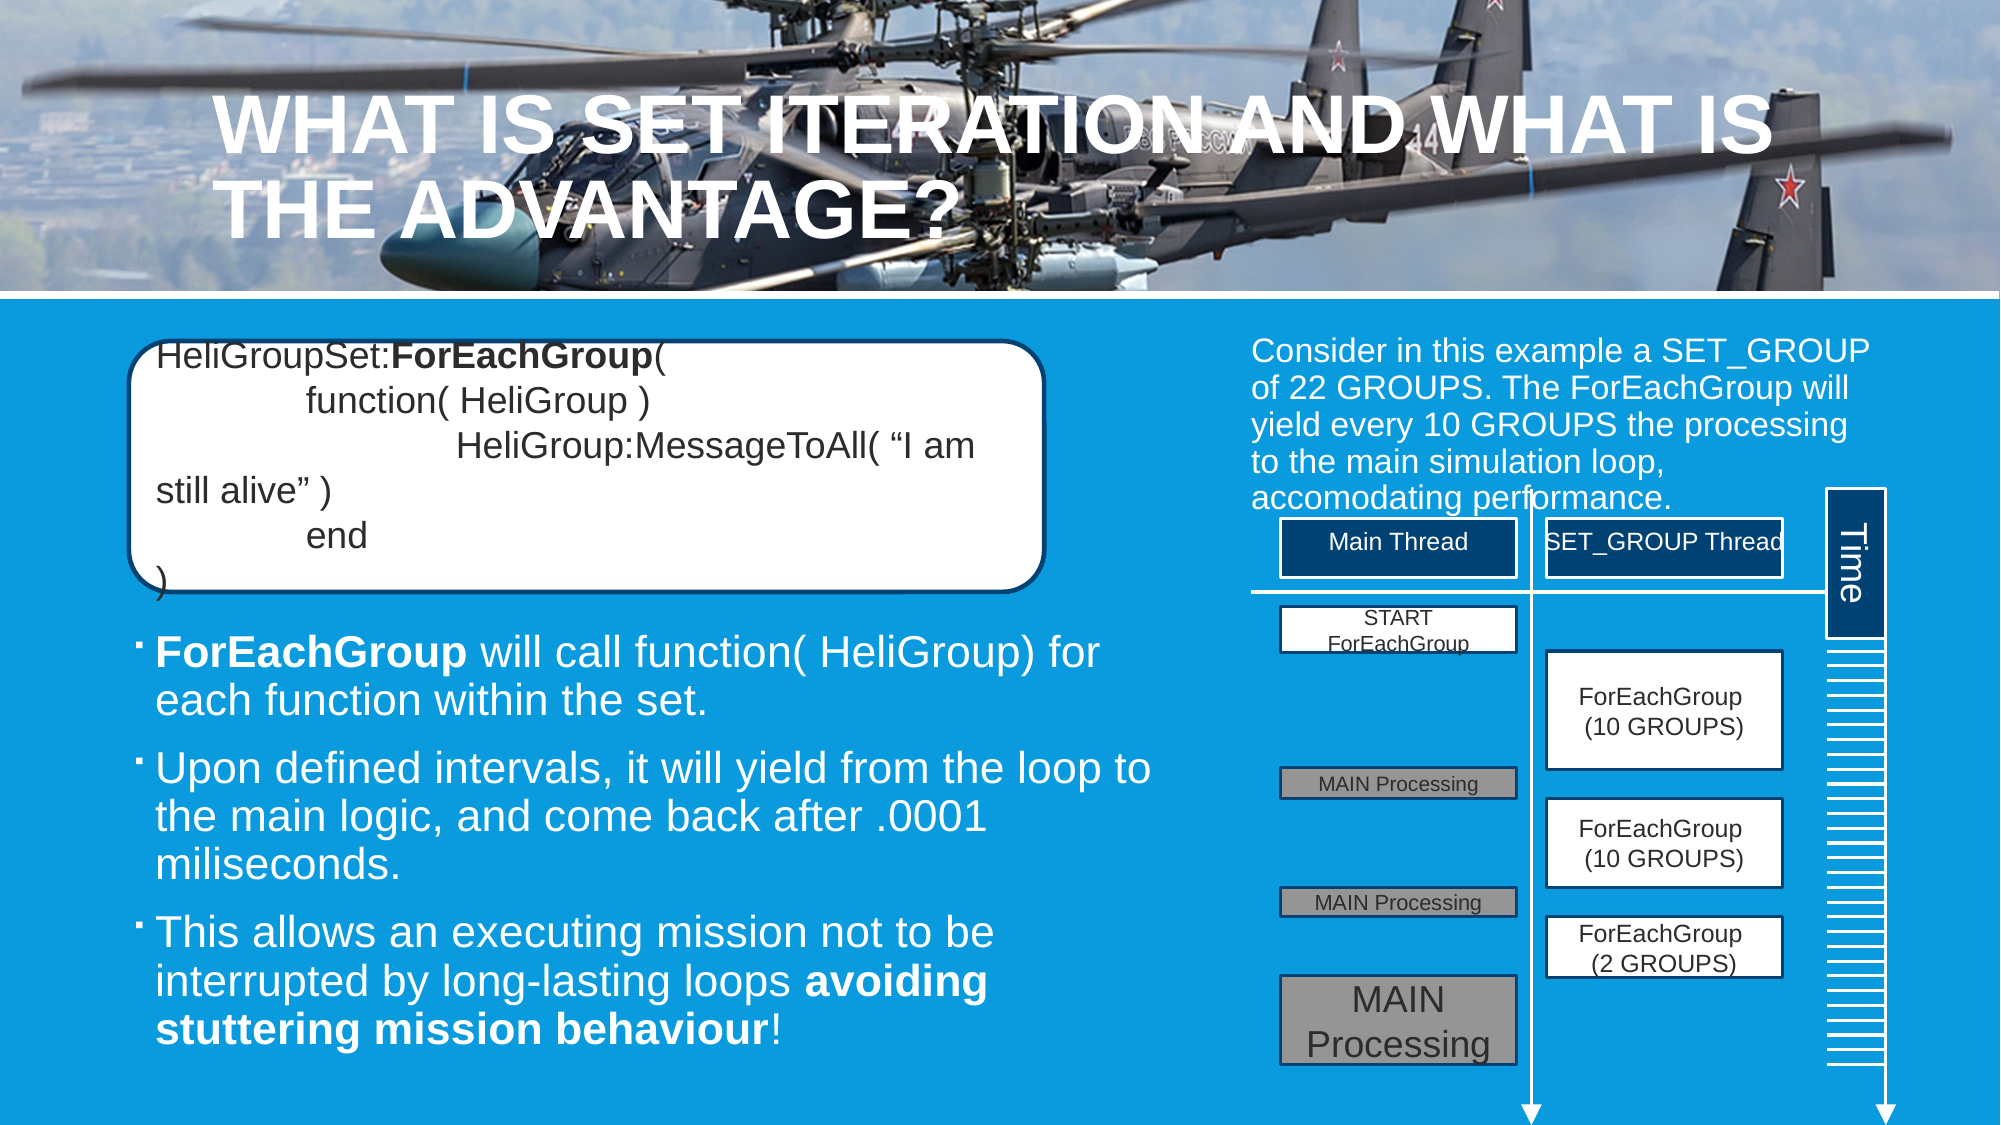

# what is set iteration and what is the advantage?
Consider in this example a SET_GROUP of 22 GROUPS. The ForEachGroup will yield every 10 GROUPS the processing to the main simulation loop, accomodating performance.
HeliGroupSet:ForEachGroup(
	function( HeliGroup )
    		HeliGroup:MessageToAll( “I am still alive” )
  	end
)
Main Thread
SET_GROUP Thread
Time
START ForEachGroup
ForEachGroup will call function( HeliGroup) for each function within the set.
Upon defined intervals, it will yield from the loop to the main logic, and come back after .0001 miliseconds.
This allows an executing mission not to be interrupted by long-lasting loops avoiding stuttering mission behaviour!
ForEachGroup
(10 GROUPS)
MAIN Processing
ForEachGroup
(10 GROUPS)
MAIN Processing
ForEachGroup
(2 GROUPS)
MAIN Processing